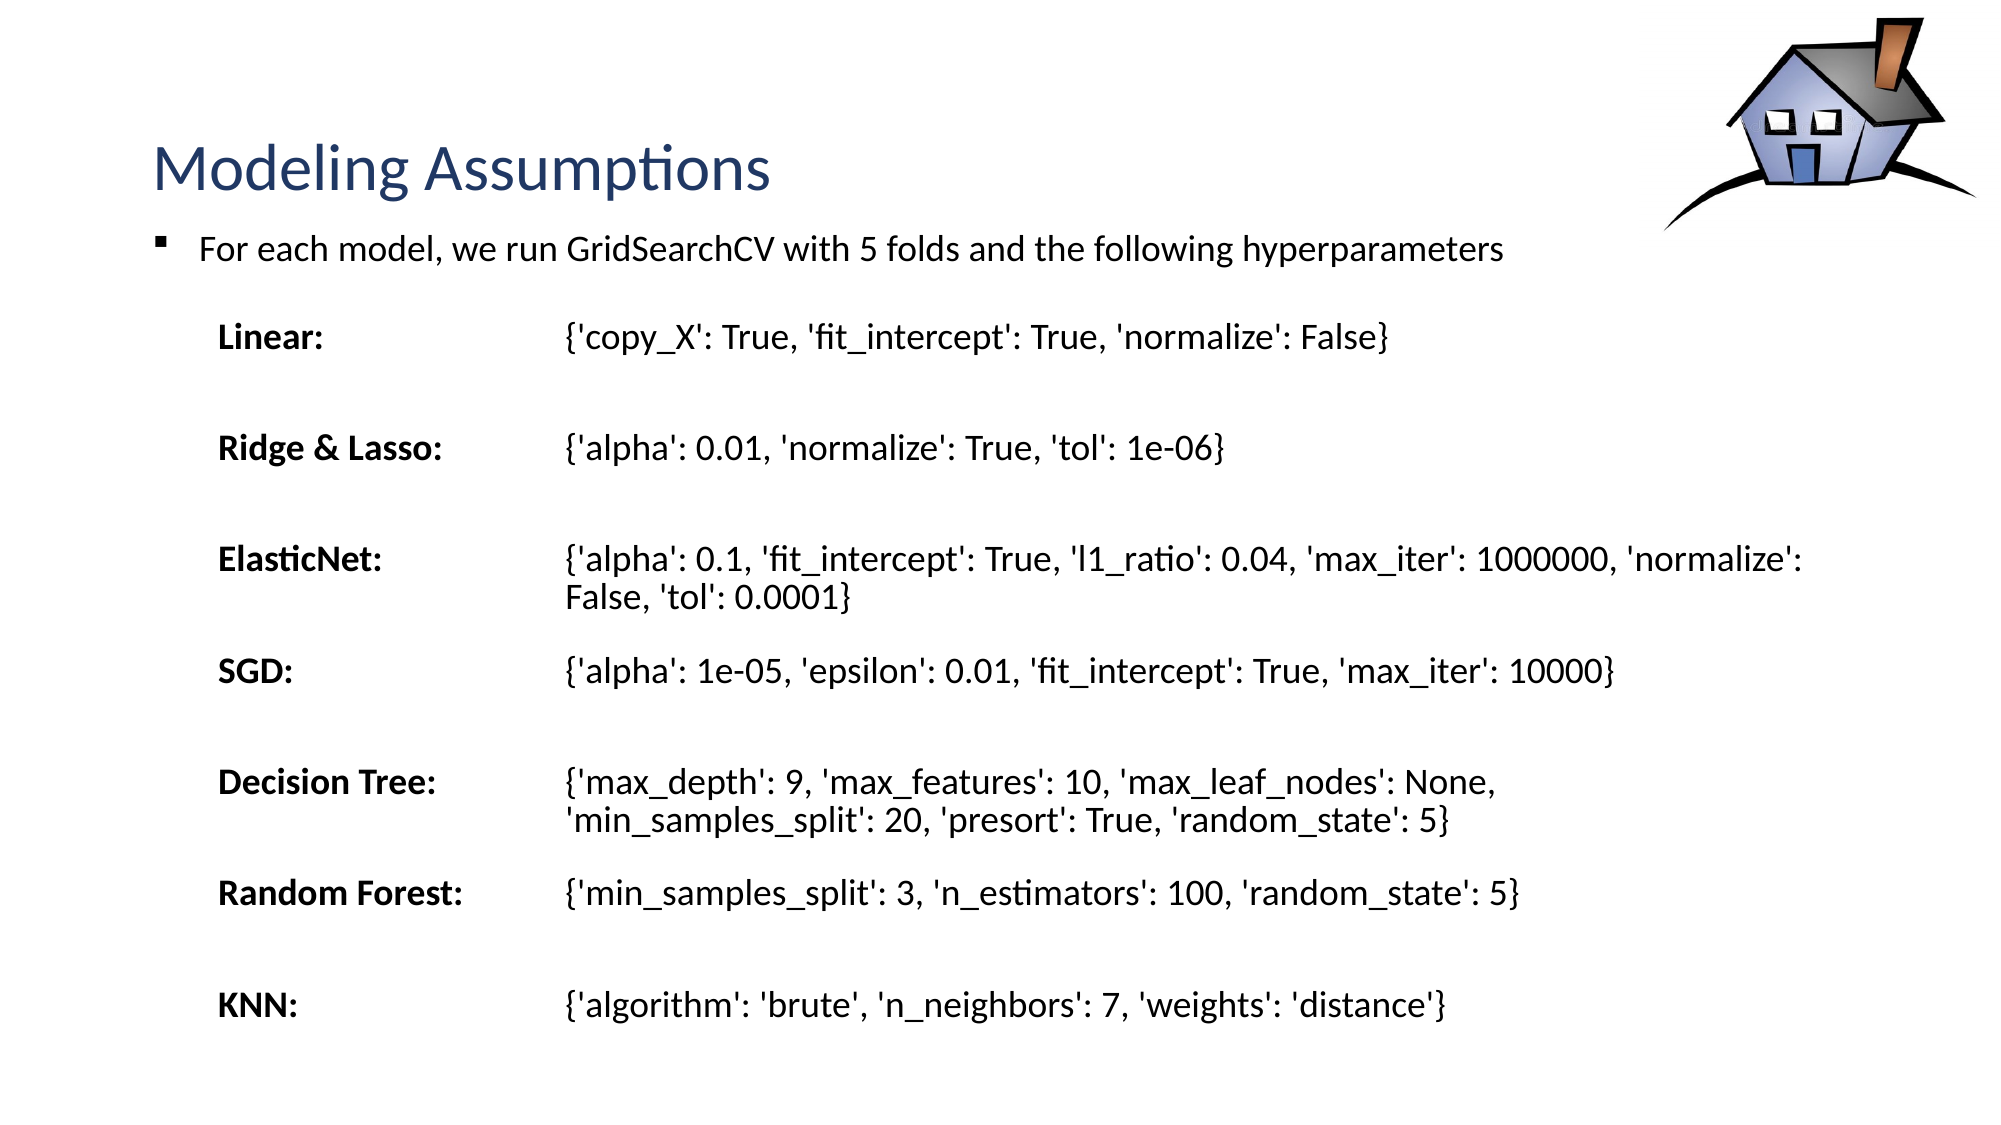

# Modeling Assumptions
For each model, we run GridSearchCV with 5 folds and the following hyperparameters
| Linear: | {'copy\_X': True, 'fit\_intercept': True, 'normalize': False} |
| --- | --- |
| Ridge & Lasso: | {'alpha': 0.01, 'normalize': True, 'tol': 1e-06} |
| ElasticNet: | {'alpha': 0.1, 'fit\_intercept': True, 'l1\_ratio': 0.04, 'max\_iter': 1000000, 'normalize': False, 'tol': 0.0001} |
| SGD: | {'alpha': 1e-05, 'epsilon': 0.01, 'fit\_intercept': True, 'max\_iter': 10000} |
| Decision Tree: | {'max\_depth': 9, 'max\_features': 10, 'max\_leaf\_nodes': None, 'min\_samples\_split': 20, 'presort': True, 'random\_state': 5} |
| Random Forest: | {'min\_samples\_split': 3, 'n\_estimators': 100, 'random\_state': 5} |
| KNN: | {'algorithm': 'brute', 'n\_neighbors': 7, 'weights': 'distance'} |